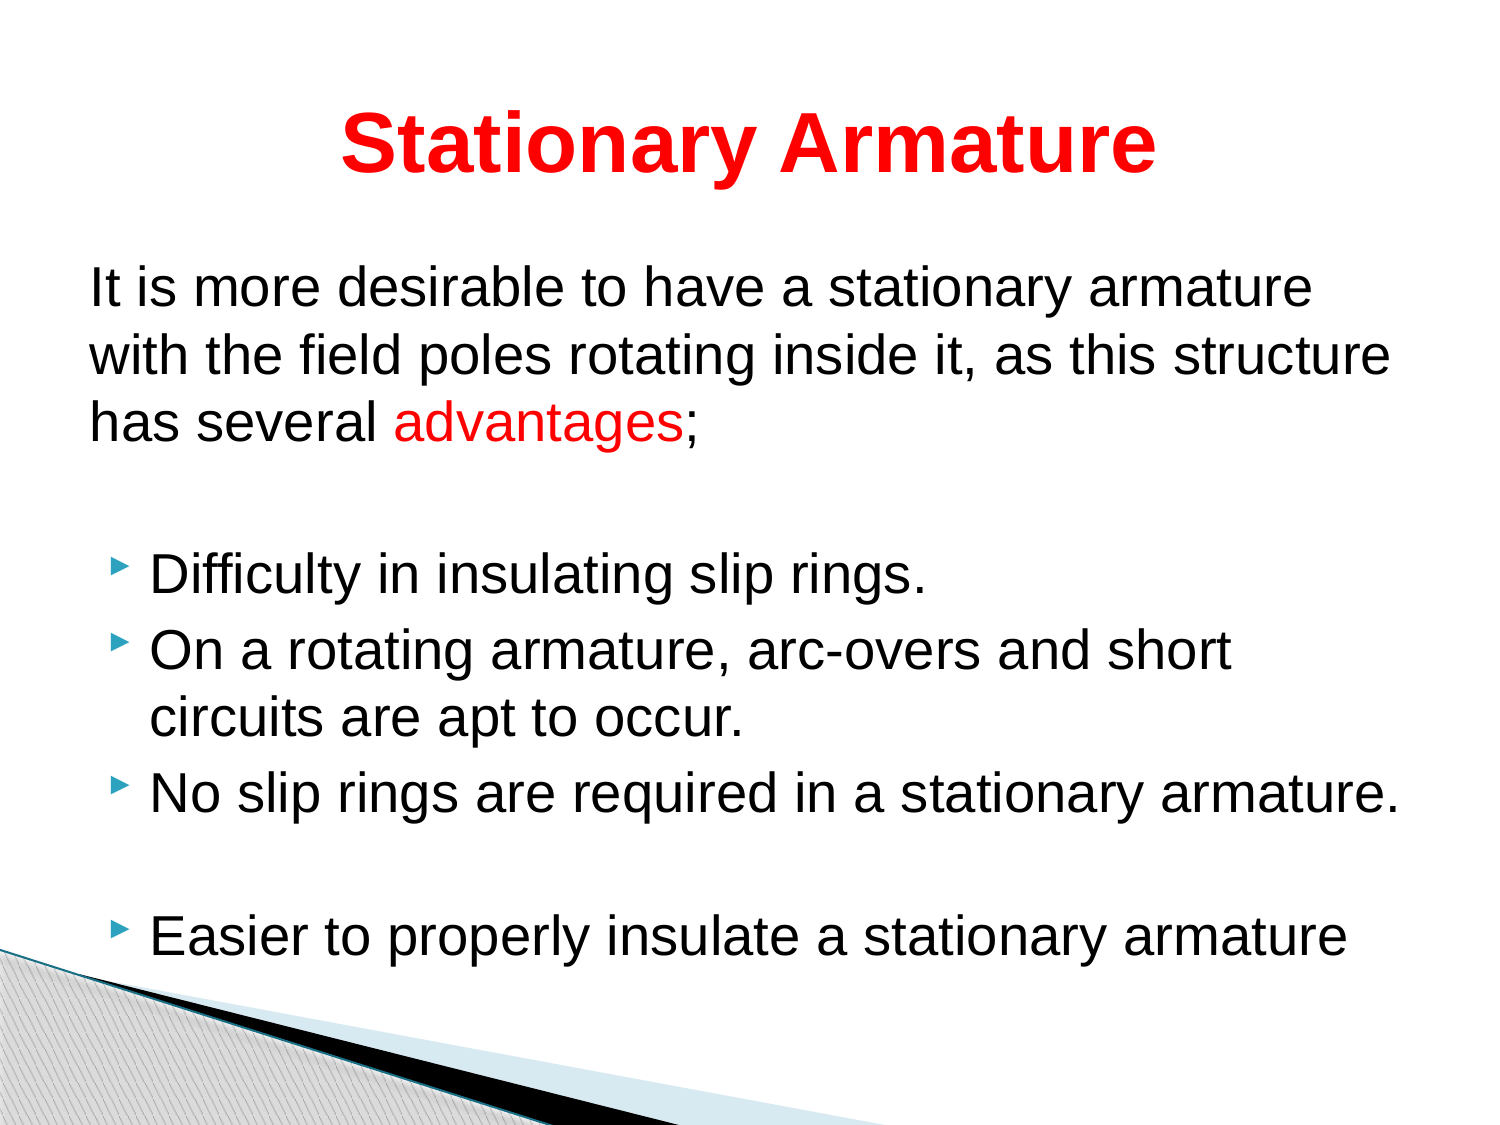

# Stationary Armature
It is more desirable to have a stationary armature with the field poles rotating inside it, as this structure has several advantages;

Difficulty in insulating slip rings.
On a rotating armature, arc-overs and short circuits are apt to occur.
No slip rings are required in a stationary armature.
Easier to properly insulate a stationary armature